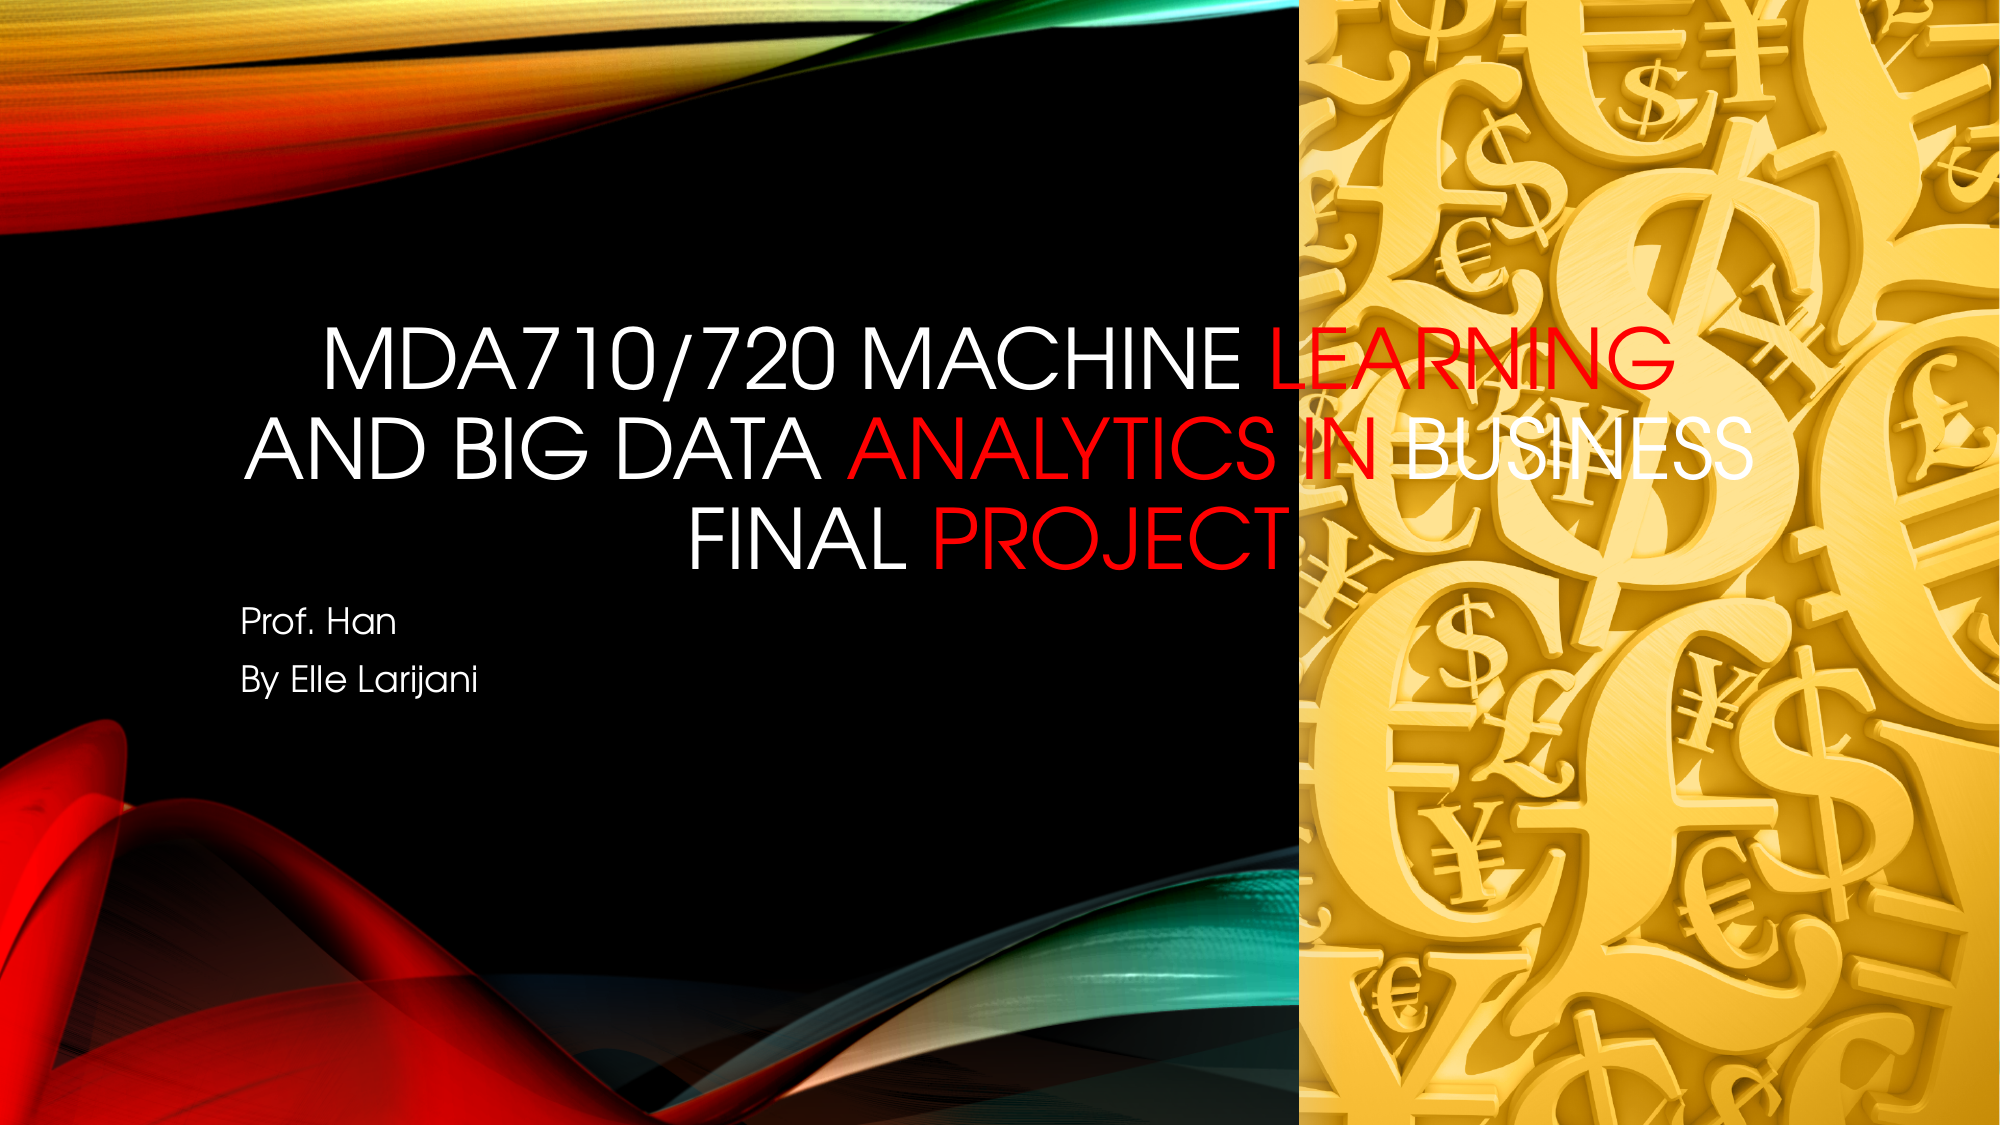

# MDA710/720 Machine learning and Big data analytics in business Final Project
Prof. Han
By Elle Larijani